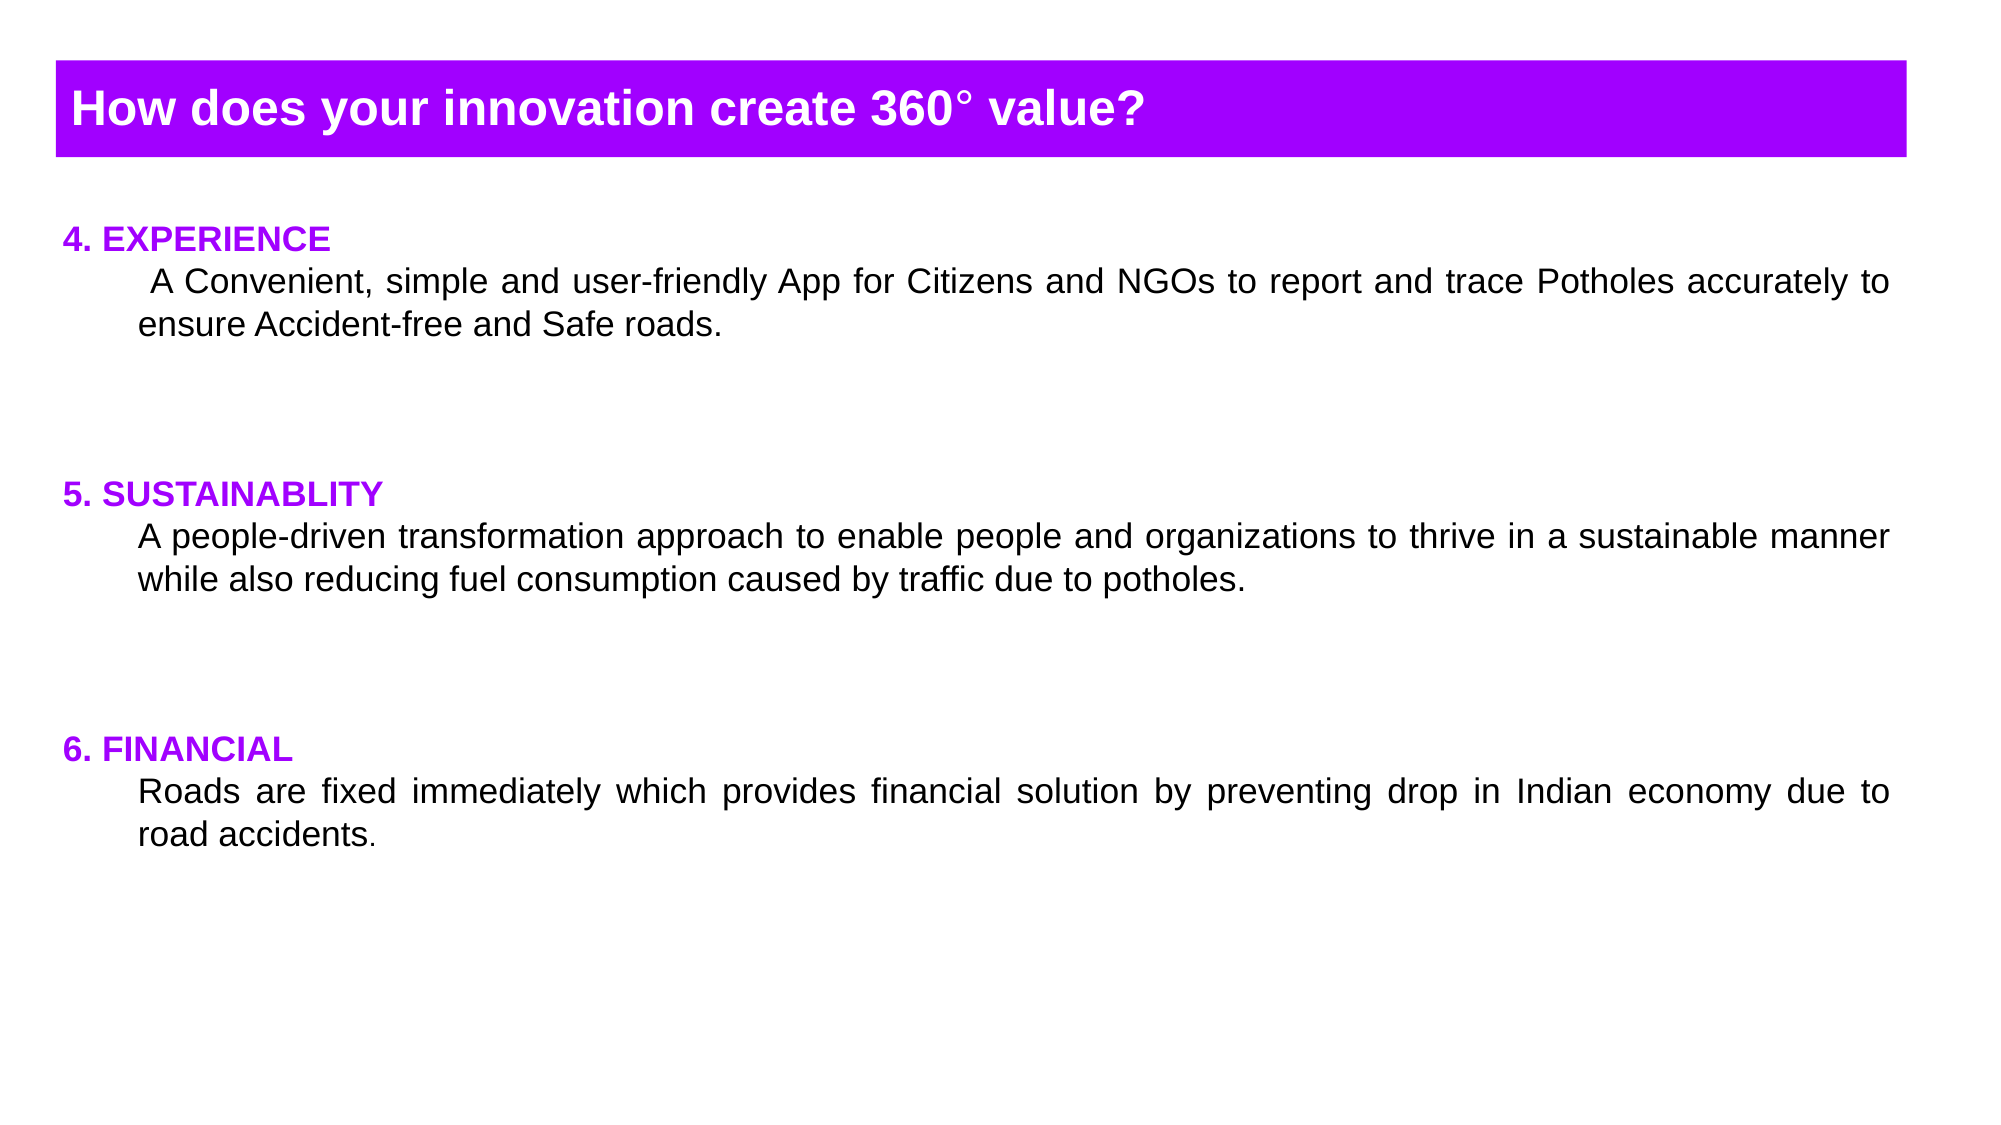

How does your innovation create 360° value?

4. EXPERIENCE
 A Convenient, simple and user-friendly App for Citizens and NGOs to report and trace Potholes accurately to ensure Accident-free and Safe roads.

5. SUSTAINABLITY
A people-driven transformation approach to enable people and organizations to thrive in a sustainable manner while also reducing fuel consumption caused by traffic due to potholes.

6. FINANCIAL
Roads are fixed immediately which provides financial solution by preventing drop in Indian economy due to road accidents.